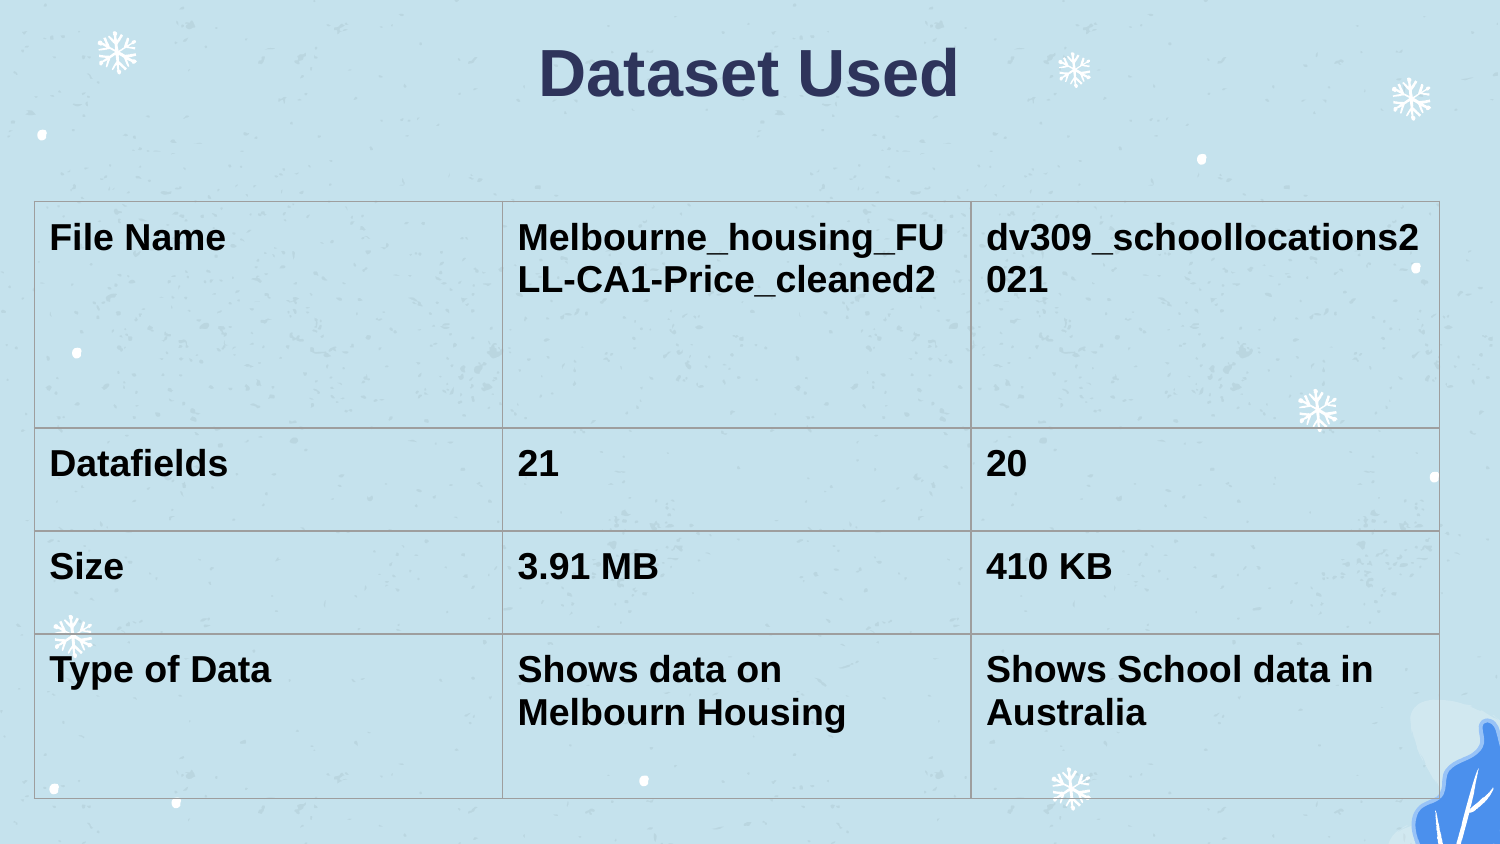

# Dataset Used

| File Name | Melbourne\_housing\_FULL-CA1-Price\_cleaned2 | dv309\_schoollocations2021 |
| --- | --- | --- |
| Datafields | 21 | 20 |
| Size | 3.91 MB | 410 KB |
| Type of Data | Shows data on Melbourn Housing | Shows School data in Australia |